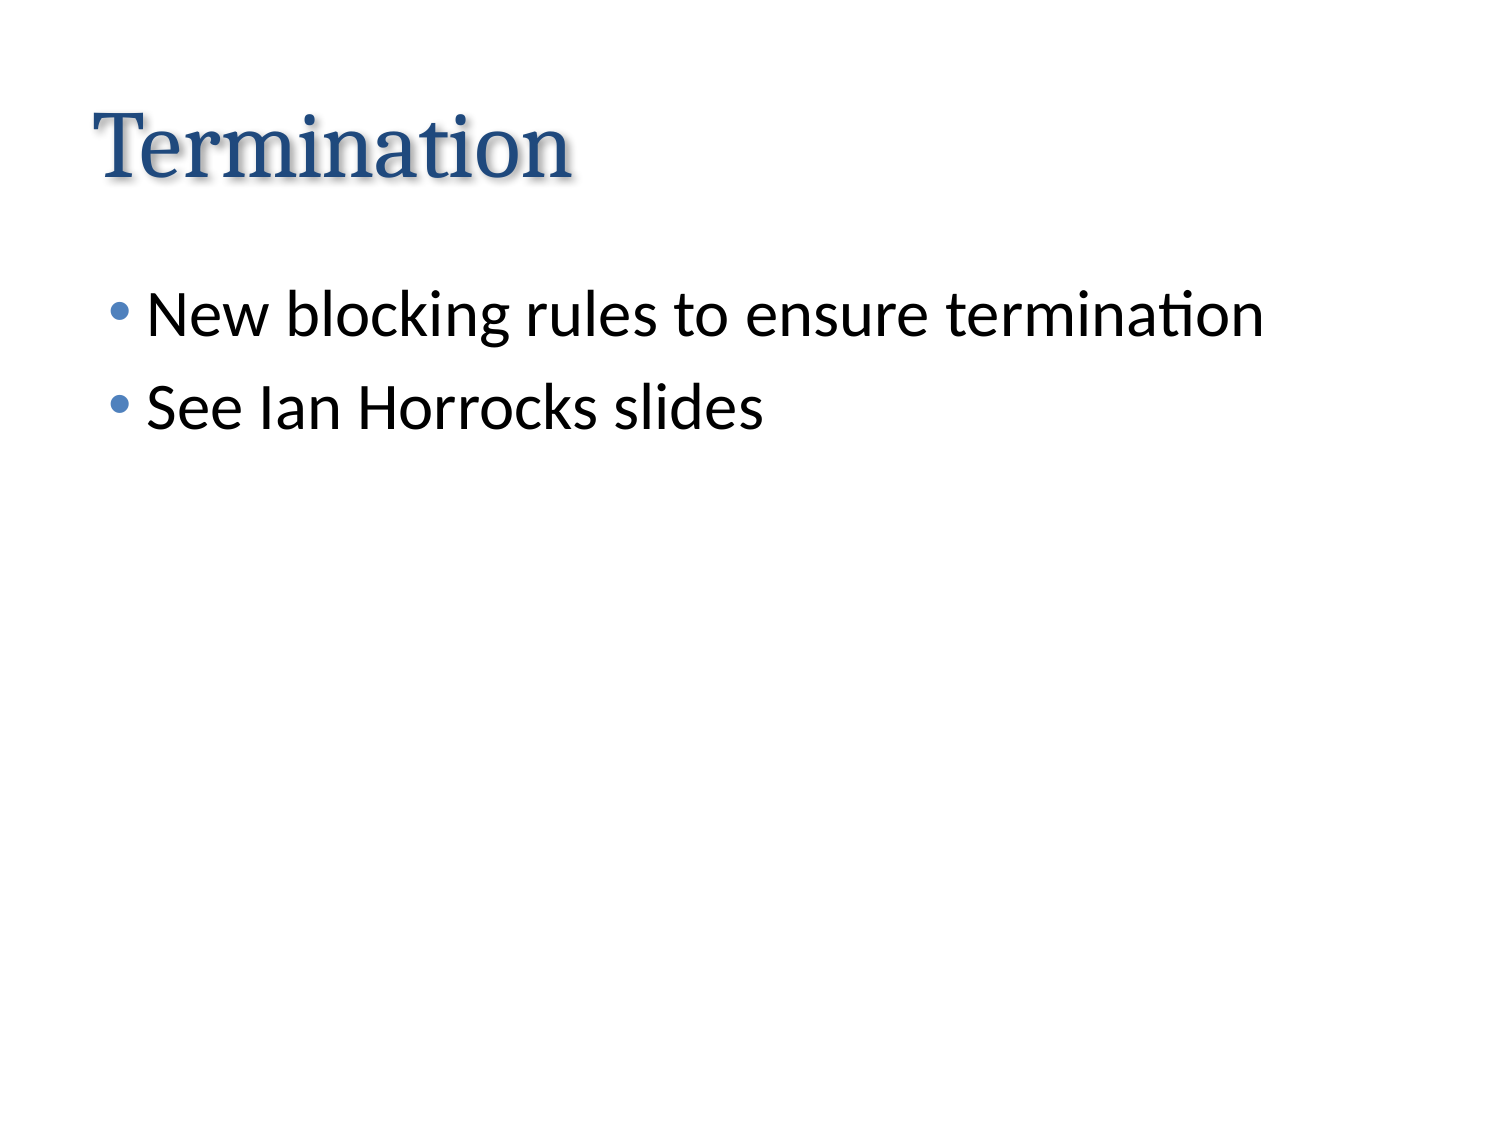

# Termination
New blocking rules to ensure termination
See Ian Horrocks slides